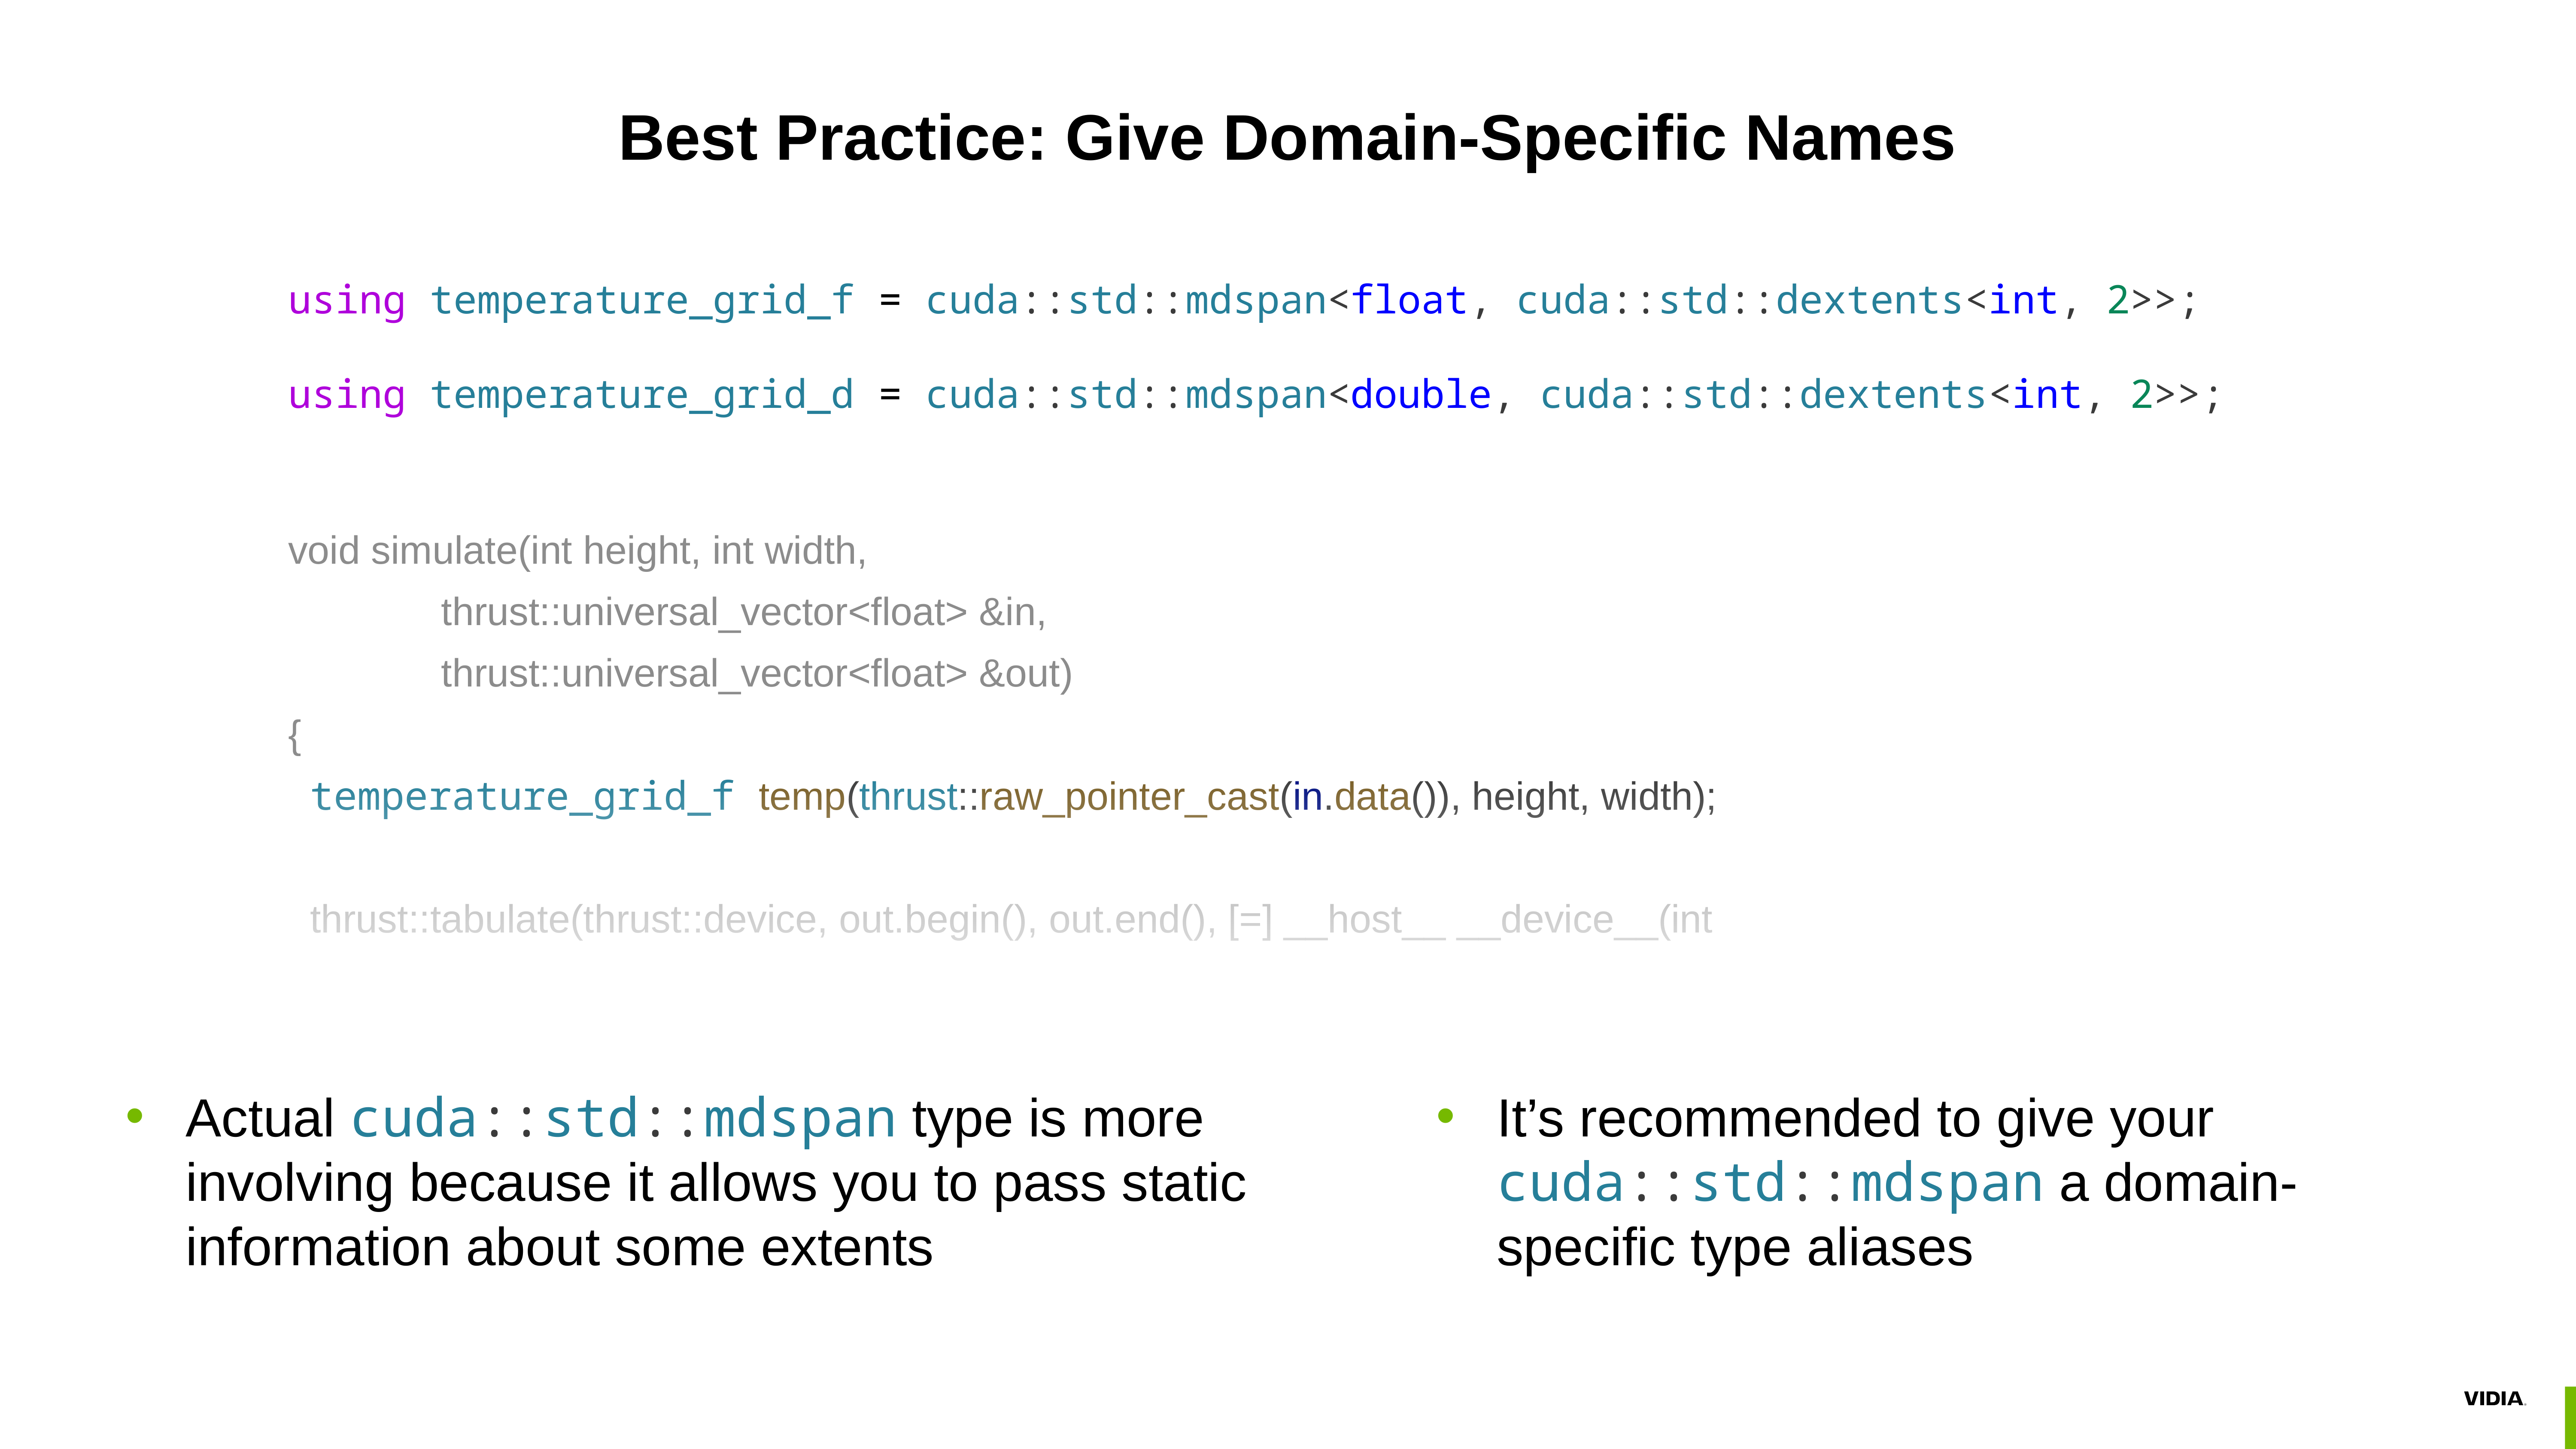

# Best Practice: Give Domain-Specific Names
using temperature_grid_f = cuda::std::mdspan<float, cuda::std::dextents<int, 2>>;

using temperature_grid_d = cuda::std::mdspan<double, cuda::std::dextents<int, 2>>;

void simulate(int height, int width,
              thrust::universal_vector<float> &in,
              thrust::universal_vector<float> &out)
{
  temperature_grid_f temp(thrust::raw_pointer_cast(in.data()), height, width);

  thrust::tabulate(thrust::device, out.begin(), out.end(), [=] __host__ __device__(int

Actual cuda::std::mdspan type is more involving because it allows you to pass static information about some extents
It’s recommended to give your cuda::std::mdspan a domain-specific type aliases